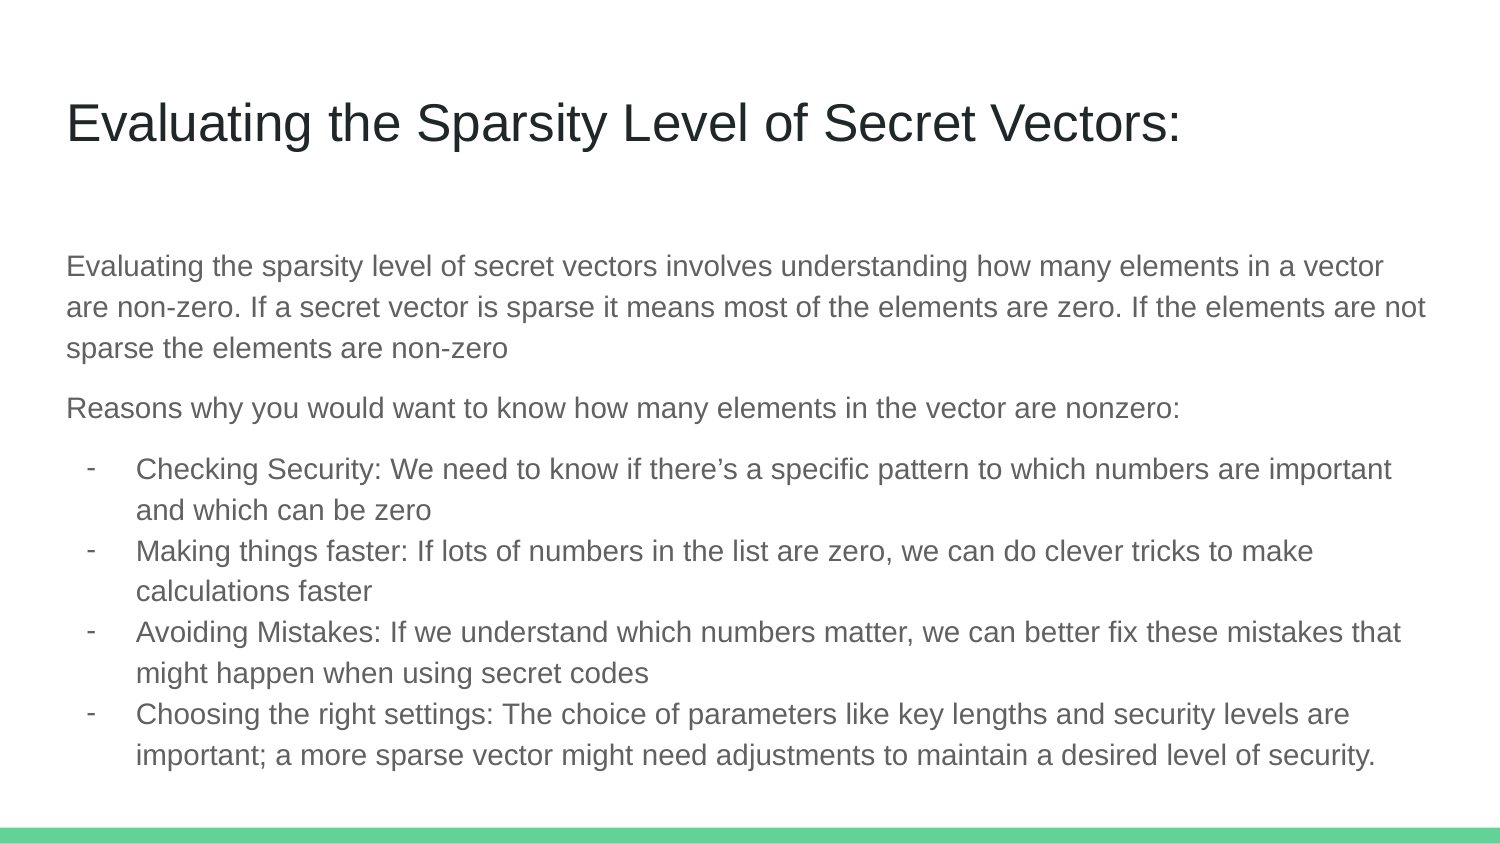

# Evaluating the Sparsity Level of Secret Vectors:

Evaluating the sparsity level of secret vectors involves understanding how many elements in a vector are non-zero. If a secret vector is sparse it means most of the elements are zero. If the elements are not sparse the elements are non-zero
Reasons why you would want to know how many elements in the vector are nonzero:
Checking Security: We need to know if there’s a specific pattern to which numbers are important and which can be zero
Making things faster: If lots of numbers in the list are zero, we can do clever tricks to make calculations faster
Avoiding Mistakes: If we understand which numbers matter, we can better fix these mistakes that might happen when using secret codes
Choosing the right settings: The choice of parameters like key lengths and security levels are important; a more sparse vector might need adjustments to maintain a desired level of security.